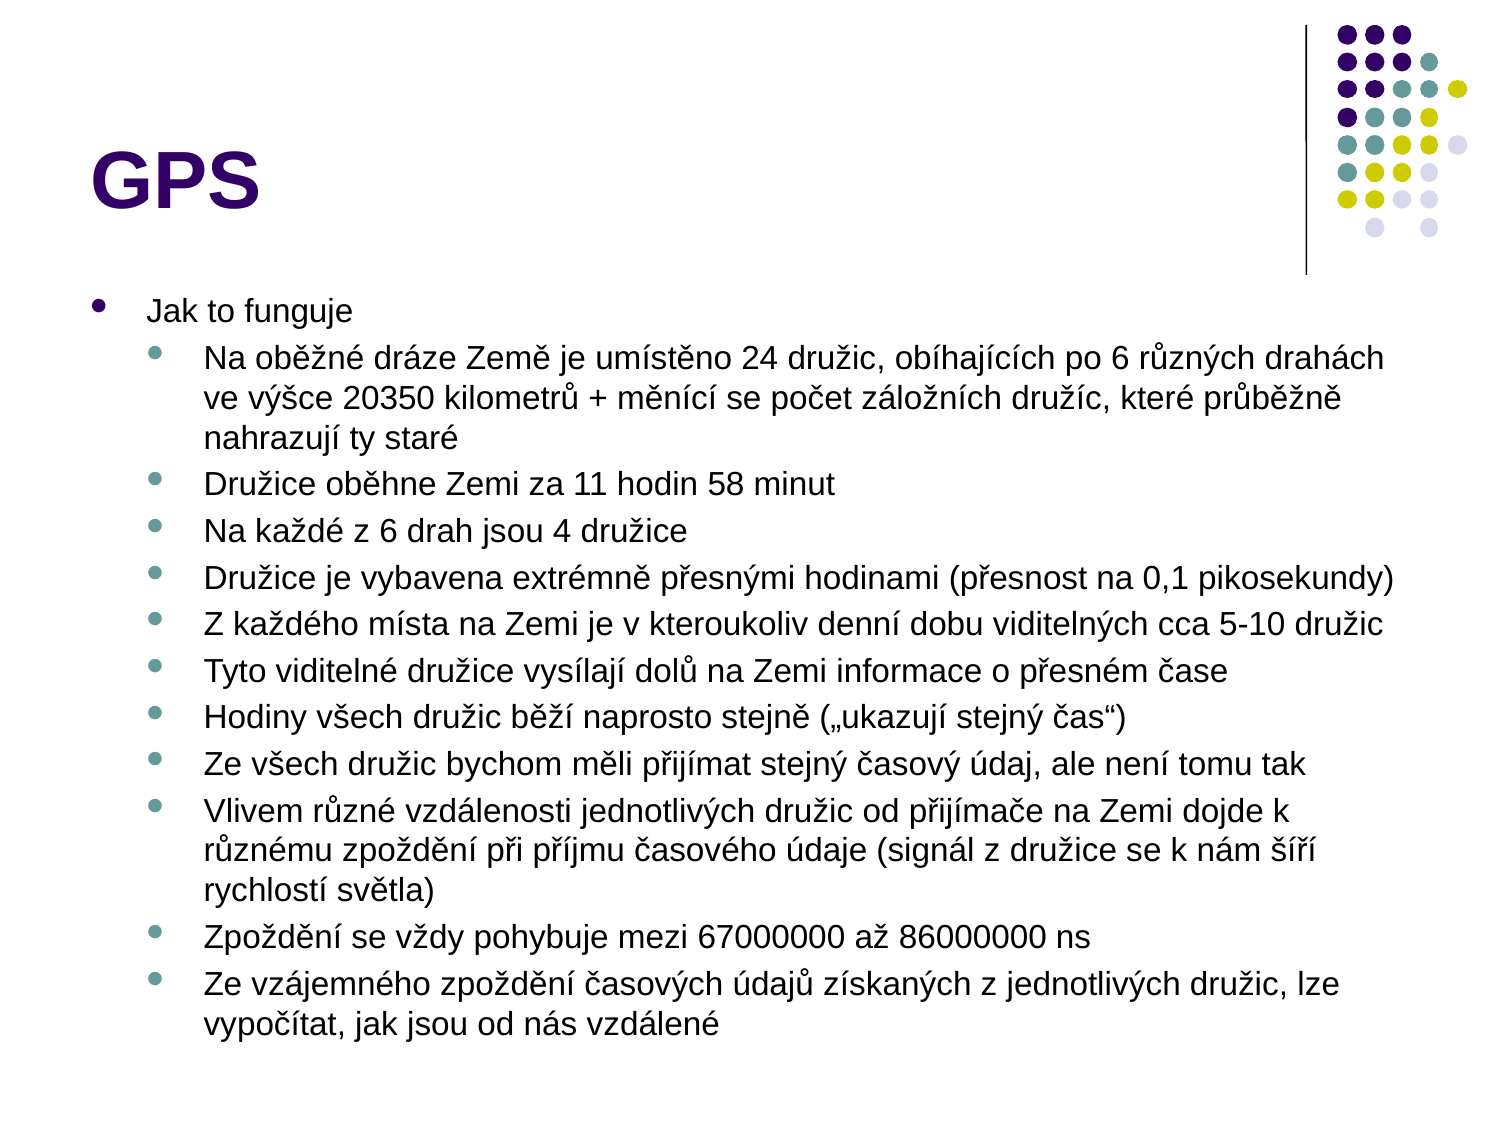

# GPS
Jak to funguje
Na oběžné dráze Země je umístěno 24 družic, obíhajících po 6 různých drahách ve výšce 20350 kilometrů + měnící se počet záložních družíc, které průběžně nahrazují ty staré
Družice oběhne Zemi za 11 hodin 58 minut
Na každé z 6 drah jsou 4 družice
Družice je vybavena extrémně přesnými hodinami (přesnost na 0,1 pikosekundy)
Z každého místa na Zemi je v kteroukoliv denní dobu viditelných cca 5-10 družic
Tyto viditelné družice vysílají dolů na Zemi informace o přesném čase
Hodiny všech družic běží naprosto stejně („ukazují stejný čas“)
Ze všech družic bychom měli přijímat stejný časový údaj, ale není tomu tak
Vlivem různé vzdálenosti jednotlivých družic od přijímače na Zemi dojde k různému zpoždění při příjmu časového údaje (signál z družice se k nám šíří rychlostí světla)
Zpoždění se vždy pohybuje mezi 67000000 až 86000000 ns
Ze vzájemného zpoždění časových údajů získaných z jednotlivých družic, lze vypočítat, jak jsou od nás vzdálené